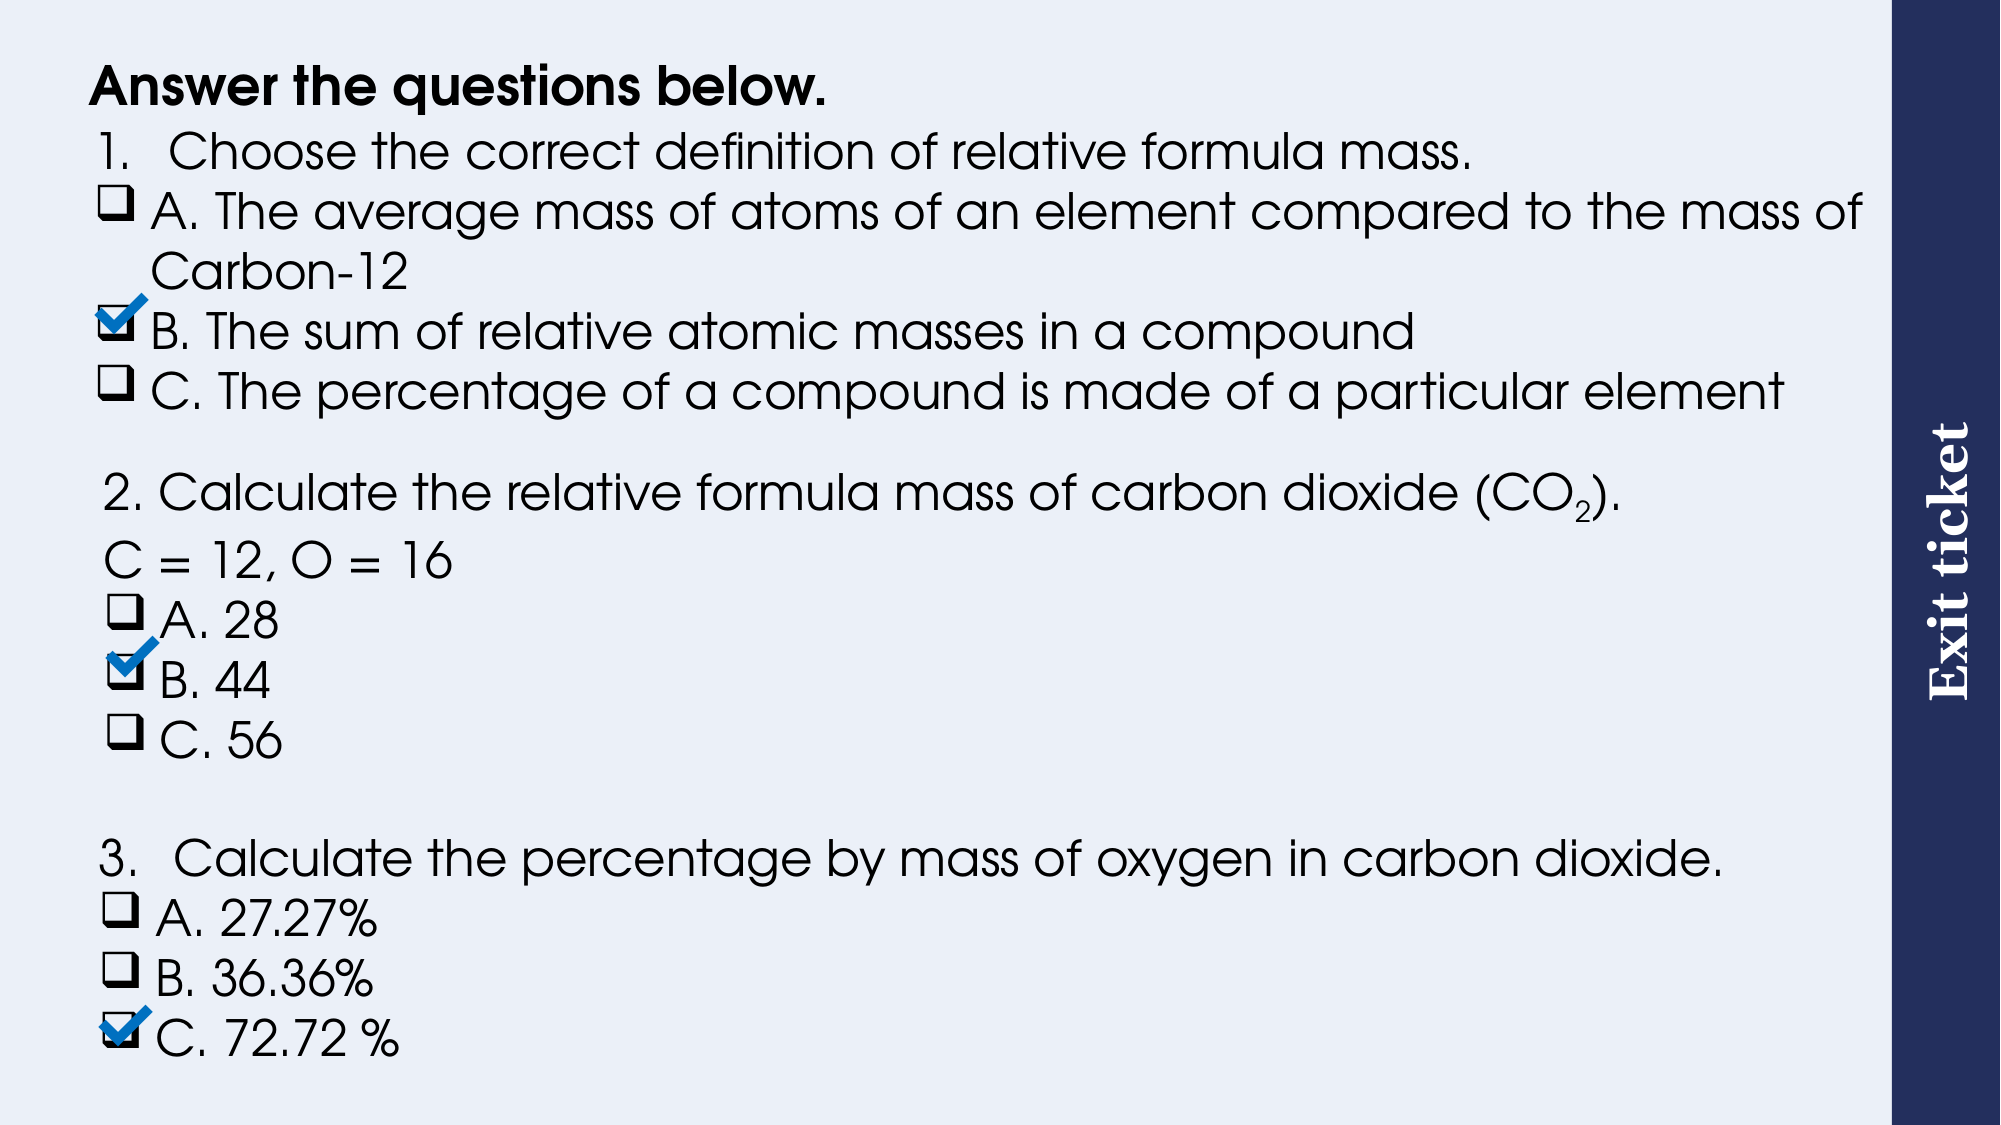

# Answer the questions below.
Choose the correct definition of relative formula mass.
A. The average mass of atoms of an element compared to the mass of Carbon-12
B. The sum of relative atomic masses in a compound
C. The percentage of a compound is made of a particular element
✓
2. Calculate the relative formula mass of carbon dioxide (CO2).
C = 12, O = 16
A. 28
B. 44
C. 56
✓
Calculate the percentage by mass of oxygen in carbon dioxide.
A. 27.27%
B. 36.36%
C. 72.72 %
✓